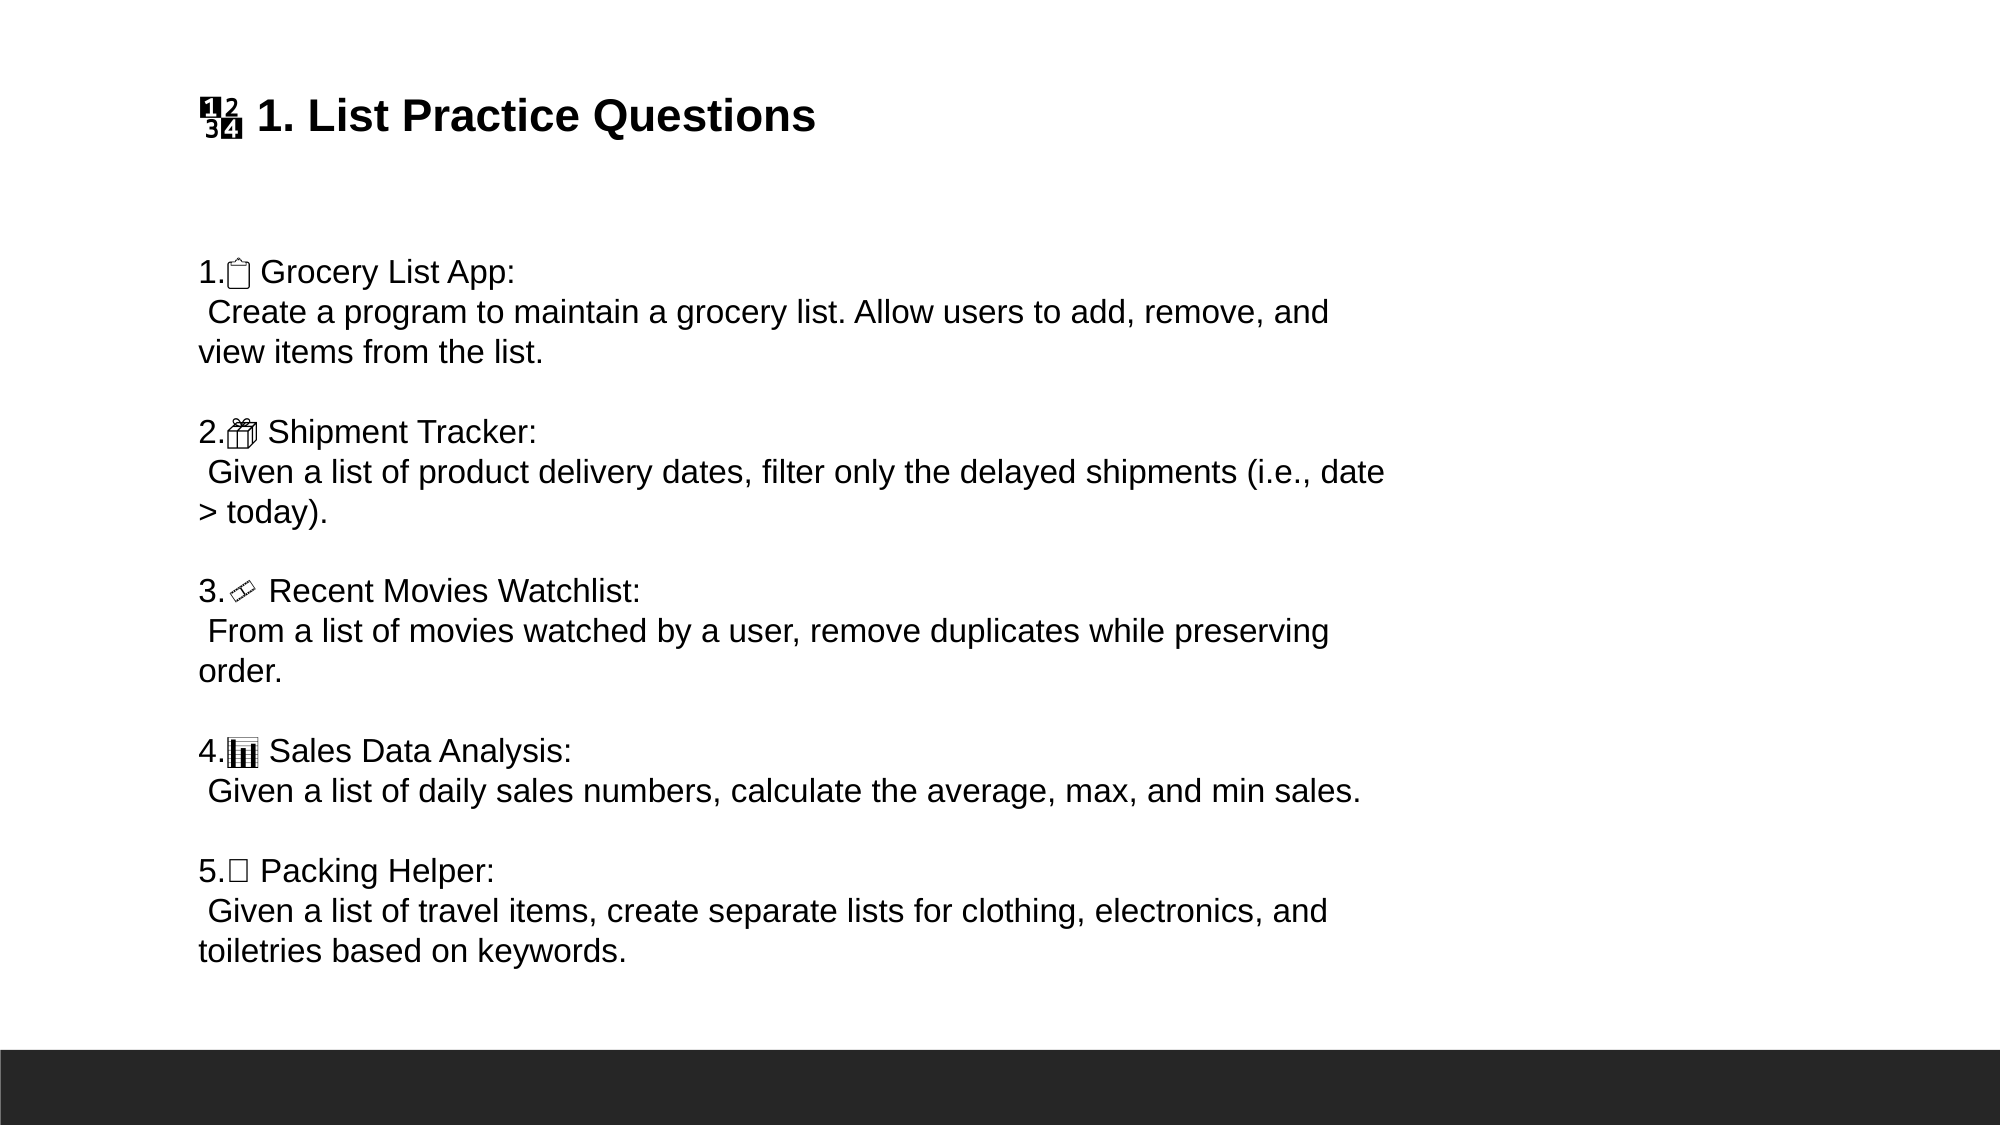

🔢 1. List Practice Questions

📋 Grocery List App:
 Create a program to maintain a grocery list. Allow users to add, remove, and view items from the list.

📦 Shipment Tracker:
 Given a list of product delivery dates, filter only the delayed shipments (i.e., date > today).

🎞️ Recent Movies Watchlist:
 From a list of movies watched by a user, remove duplicates while preserving order.

📊 Sales Data Analysis:
 Given a list of daily sales numbers, calculate the average, max, and min sales.

🧳 Packing Helper:
 Given a list of travel items, create separate lists for clothing, electronics, and toiletries based on keywords.